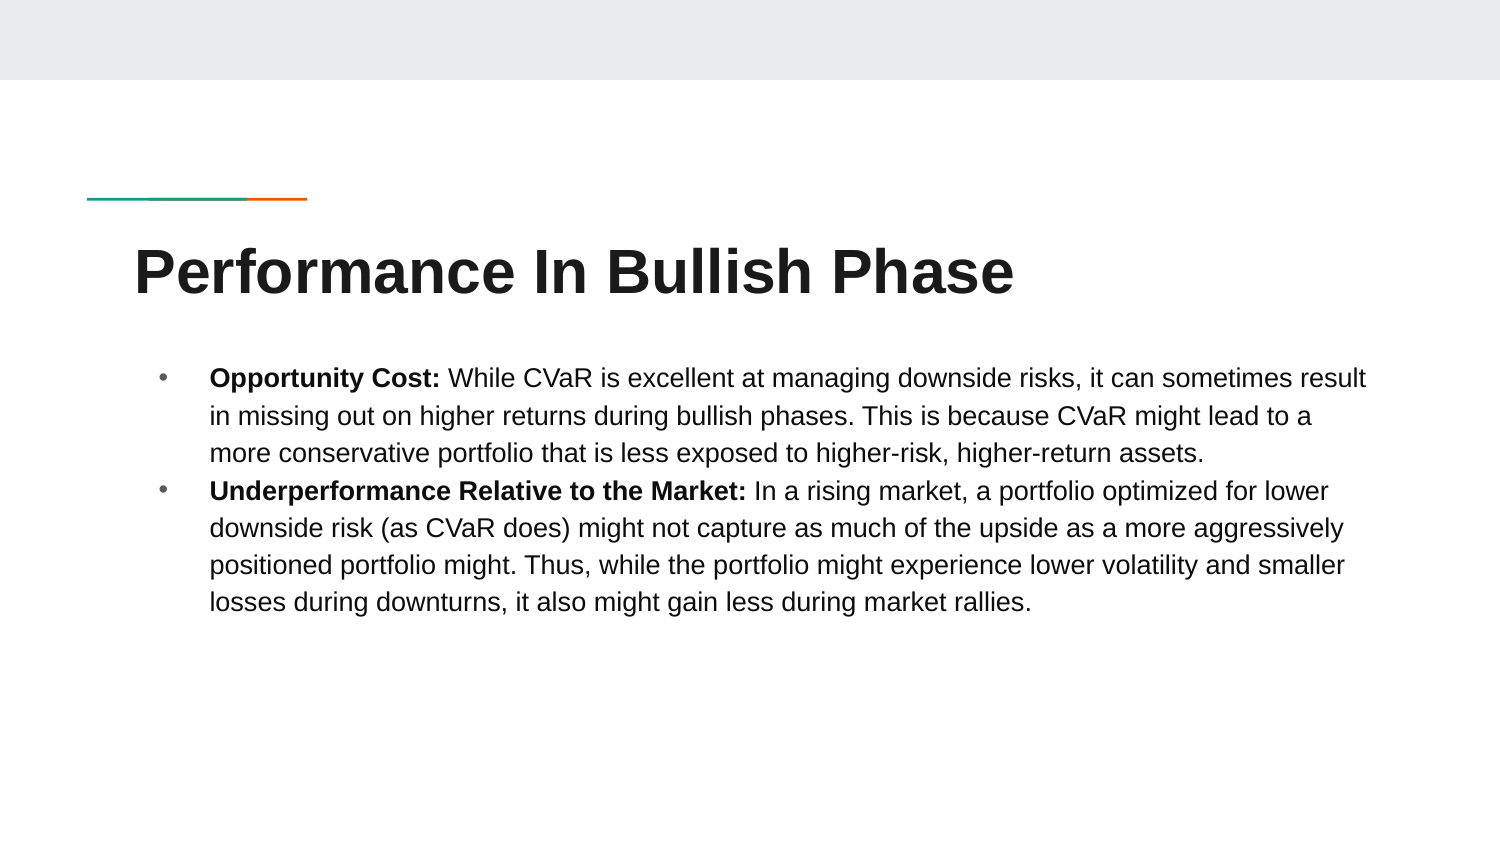

# Performance In Bullish Phase
Opportunity Cost: While CVaR is excellent at managing downside risks, it can sometimes result in missing out on higher returns during bullish phases. This is because CVaR might lead to a more conservative portfolio that is less exposed to higher-risk, higher-return assets.
Underperformance Relative to the Market: In a rising market, a portfolio optimized for lower downside risk (as CVaR does) might not capture as much of the upside as a more aggressively positioned portfolio might. Thus, while the portfolio might experience lower volatility and smaller losses during downturns, it also might gain less during market rallies.